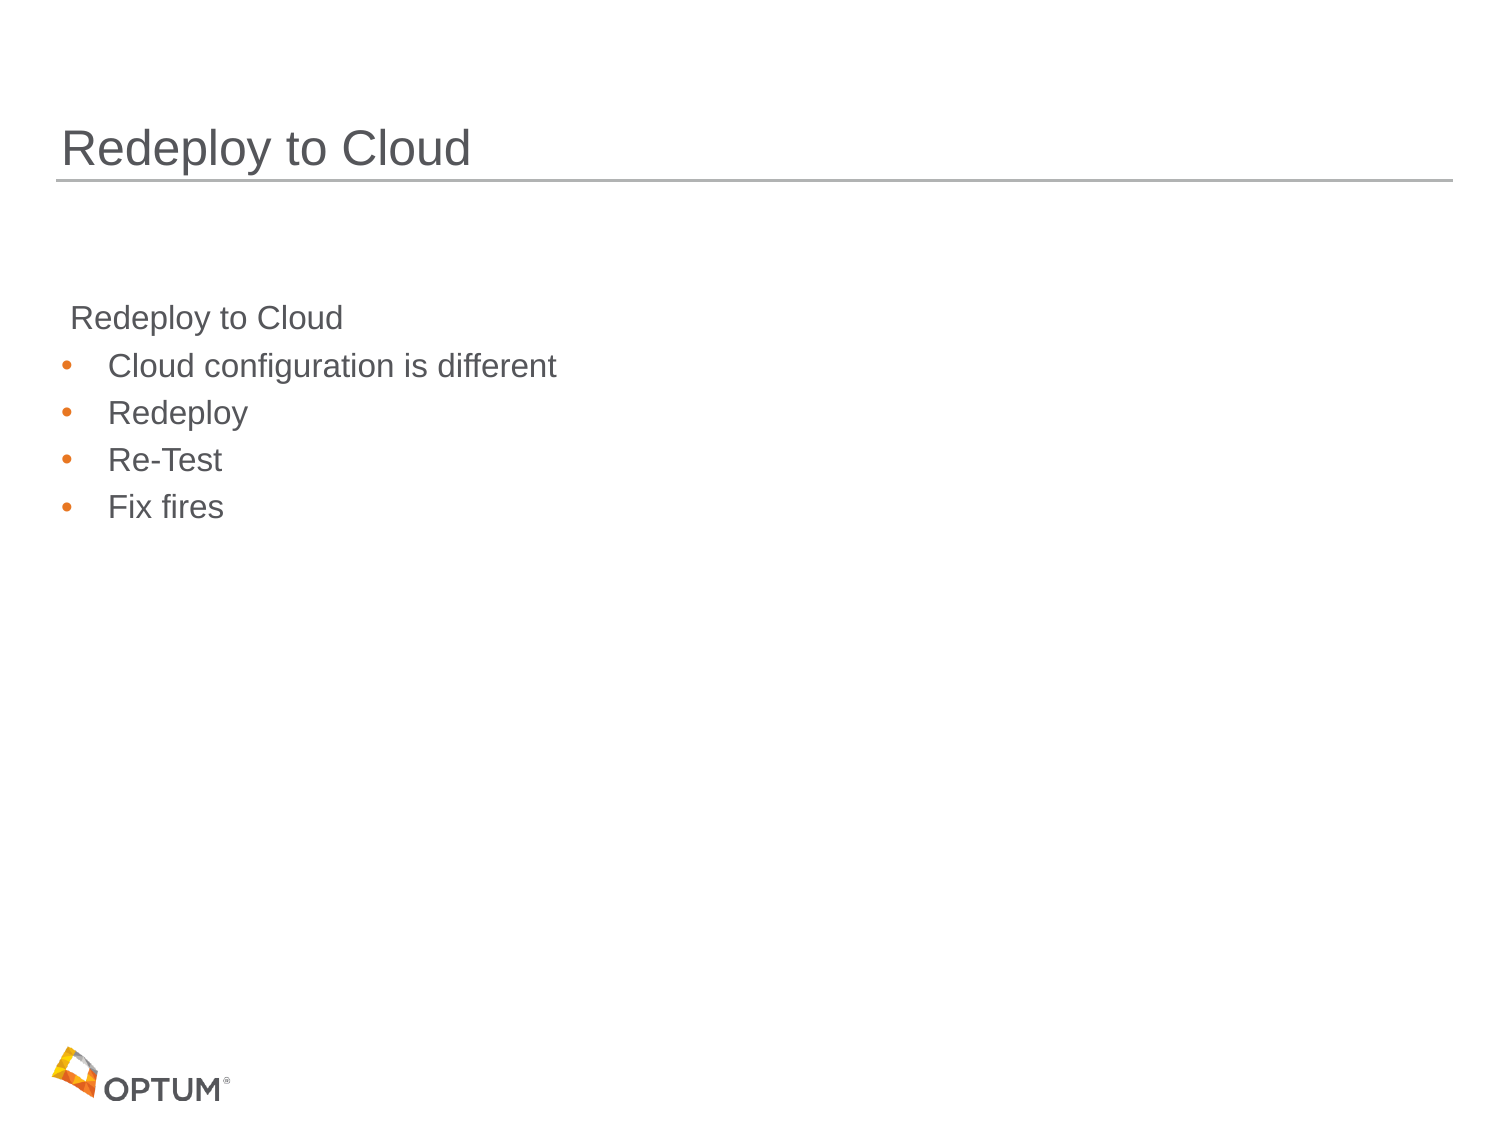

# Redeploy to Cloud
 Redeploy to Cloud
 Cloud configuration is different
 Redeploy
 Re-Test
 Fix fires